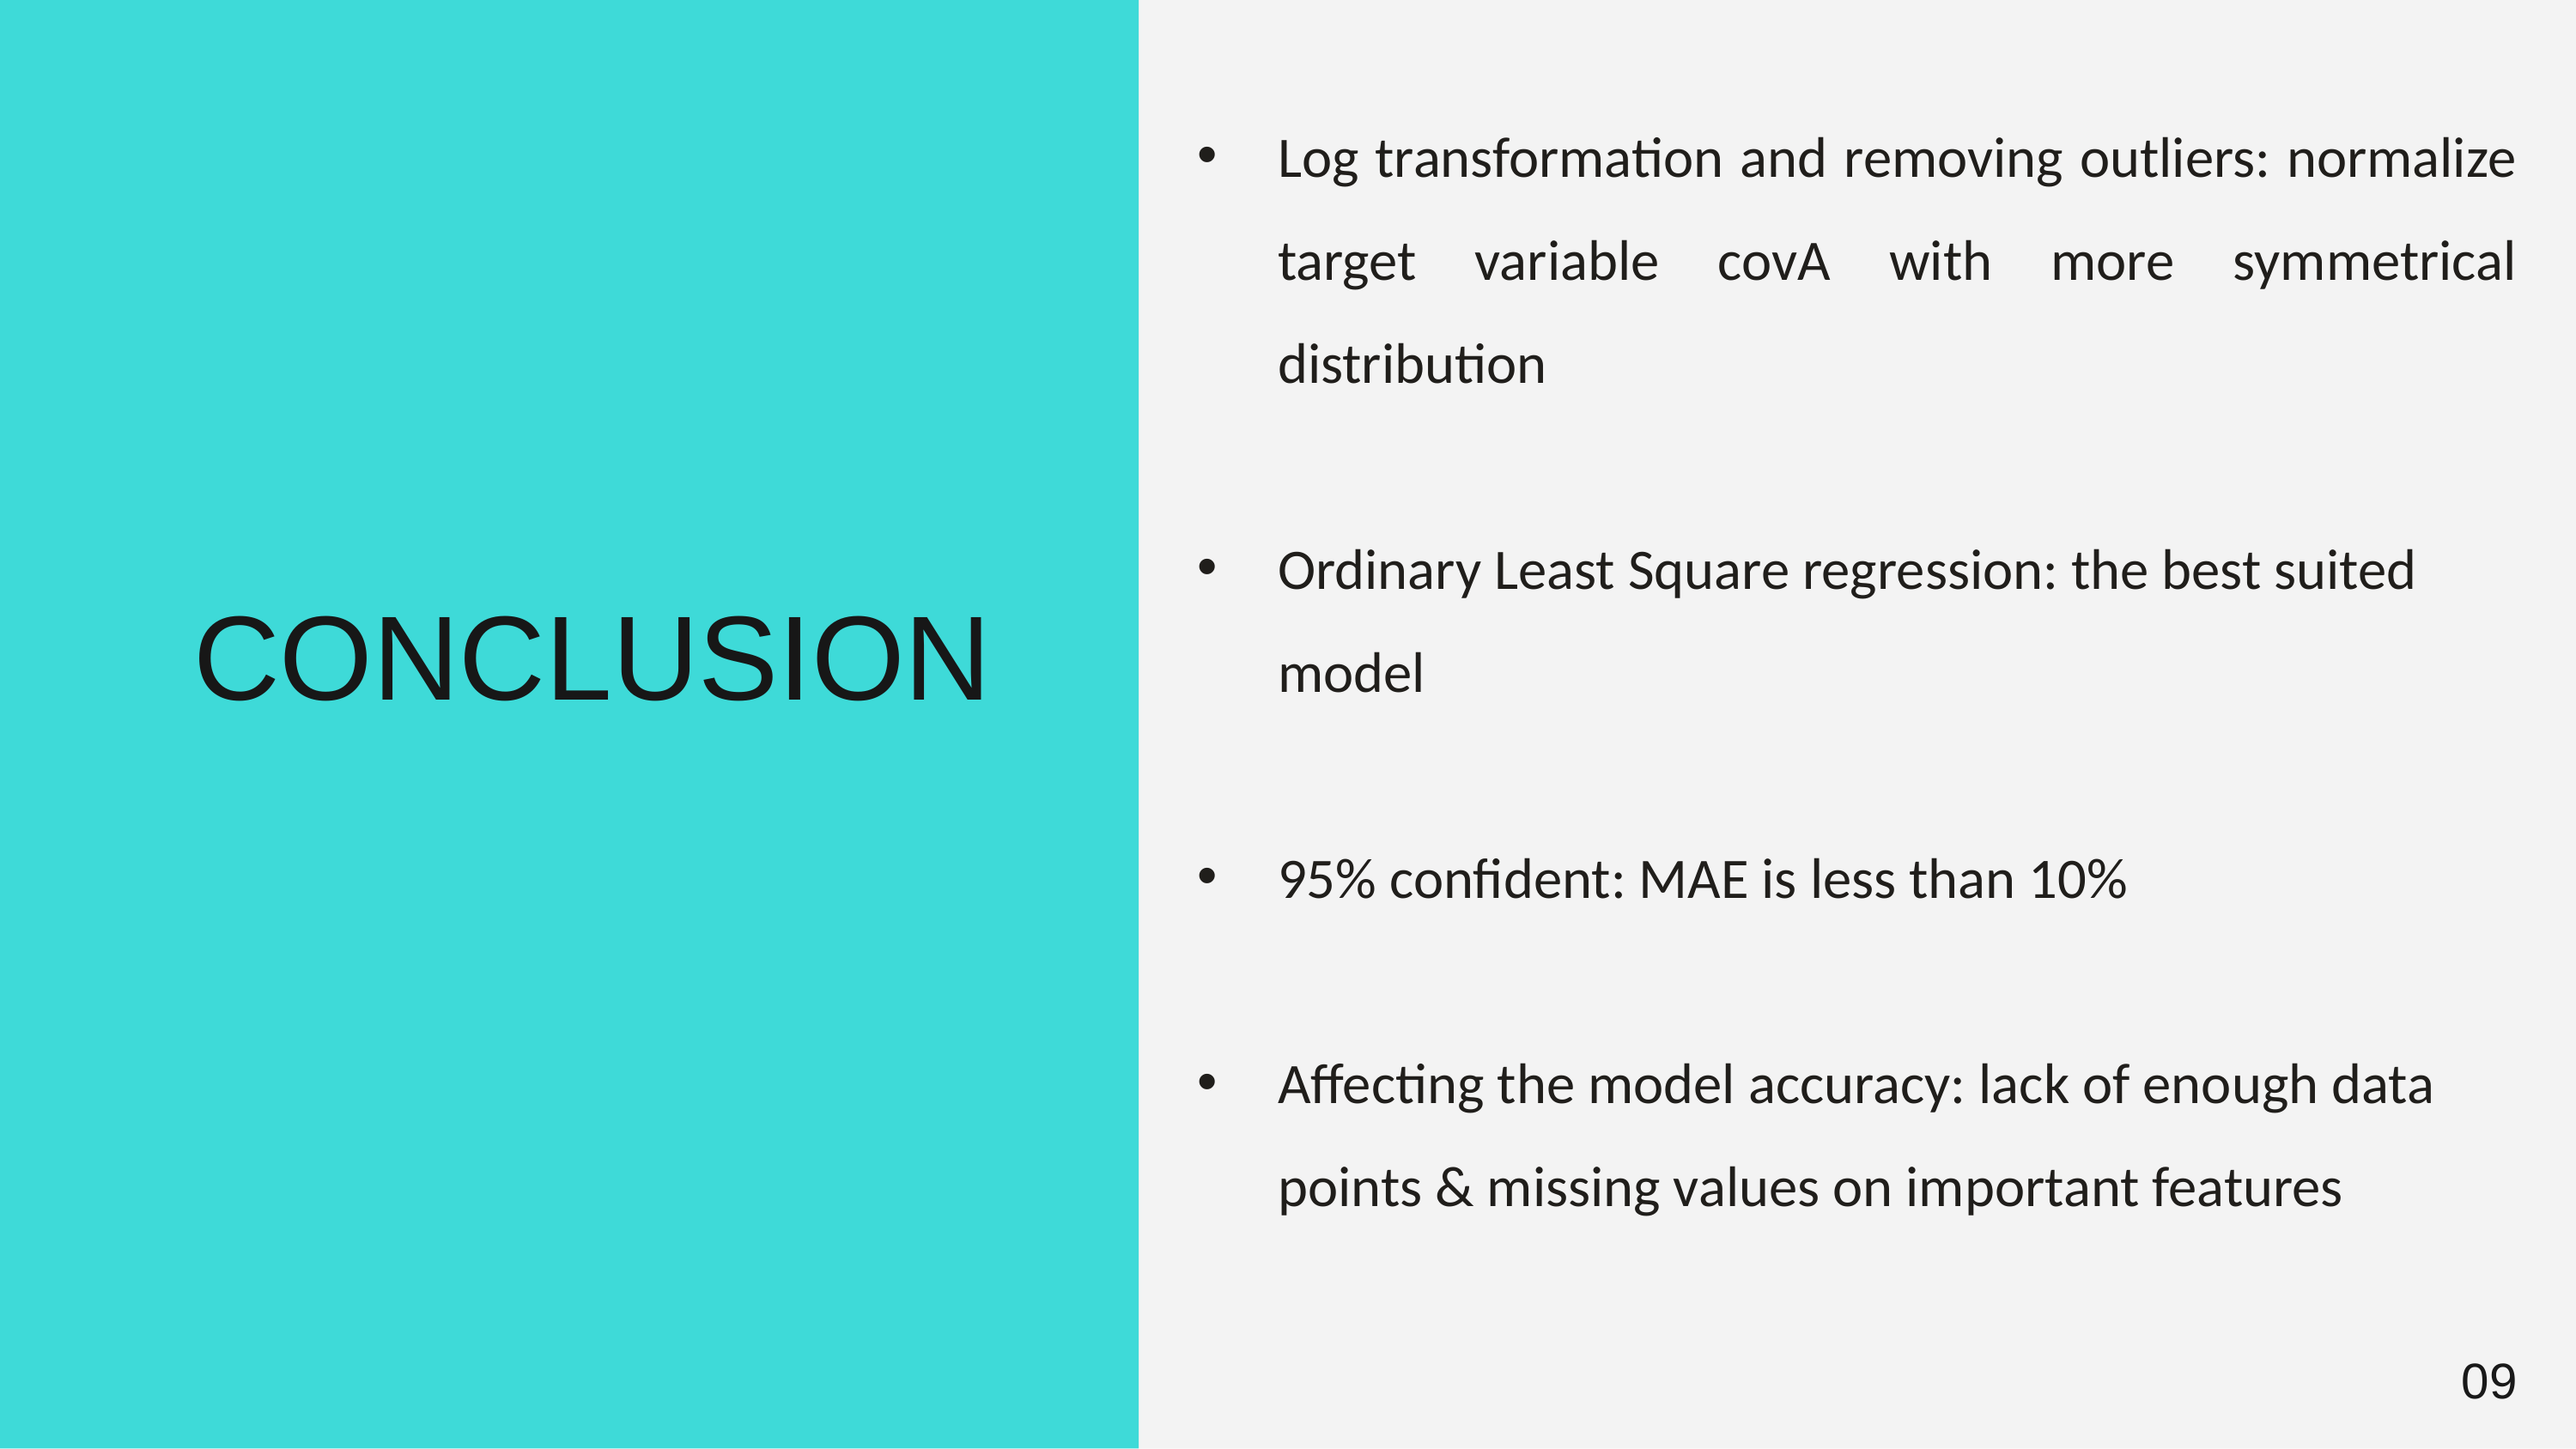

Log transformation and removing outliers: normalize target variable covA with more symmetrical distribution

Ordinary Least Square regression: the best suited model

95% confident: MAE is less than 10%

Affecting the model accuracy: lack of enough data points & missing values on important features
CONCLUSION
09